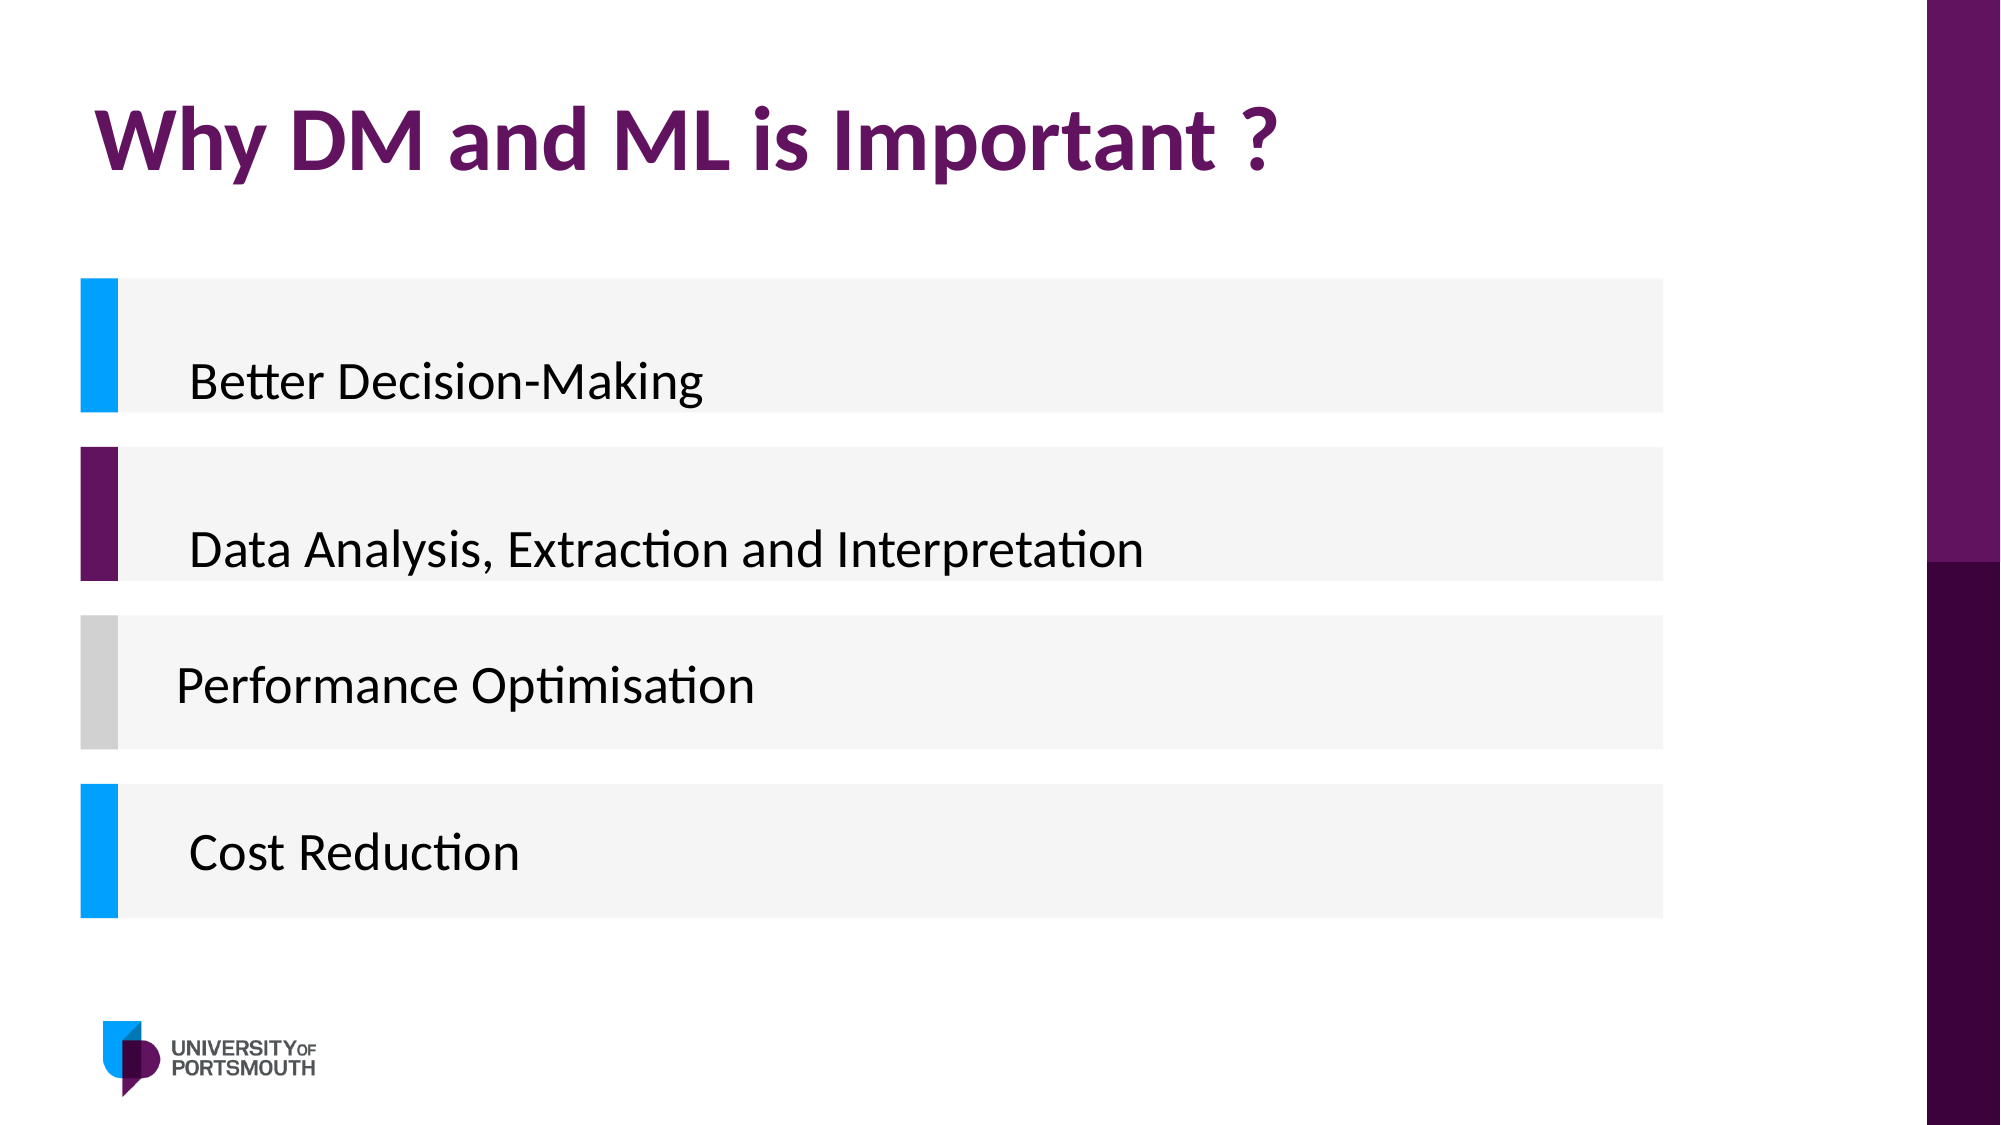

# Why DM and ML is Important ?

Better Decision-Making

Data Analysis, Extraction and Interpretation

Performance Optimisation

Cost Reduction